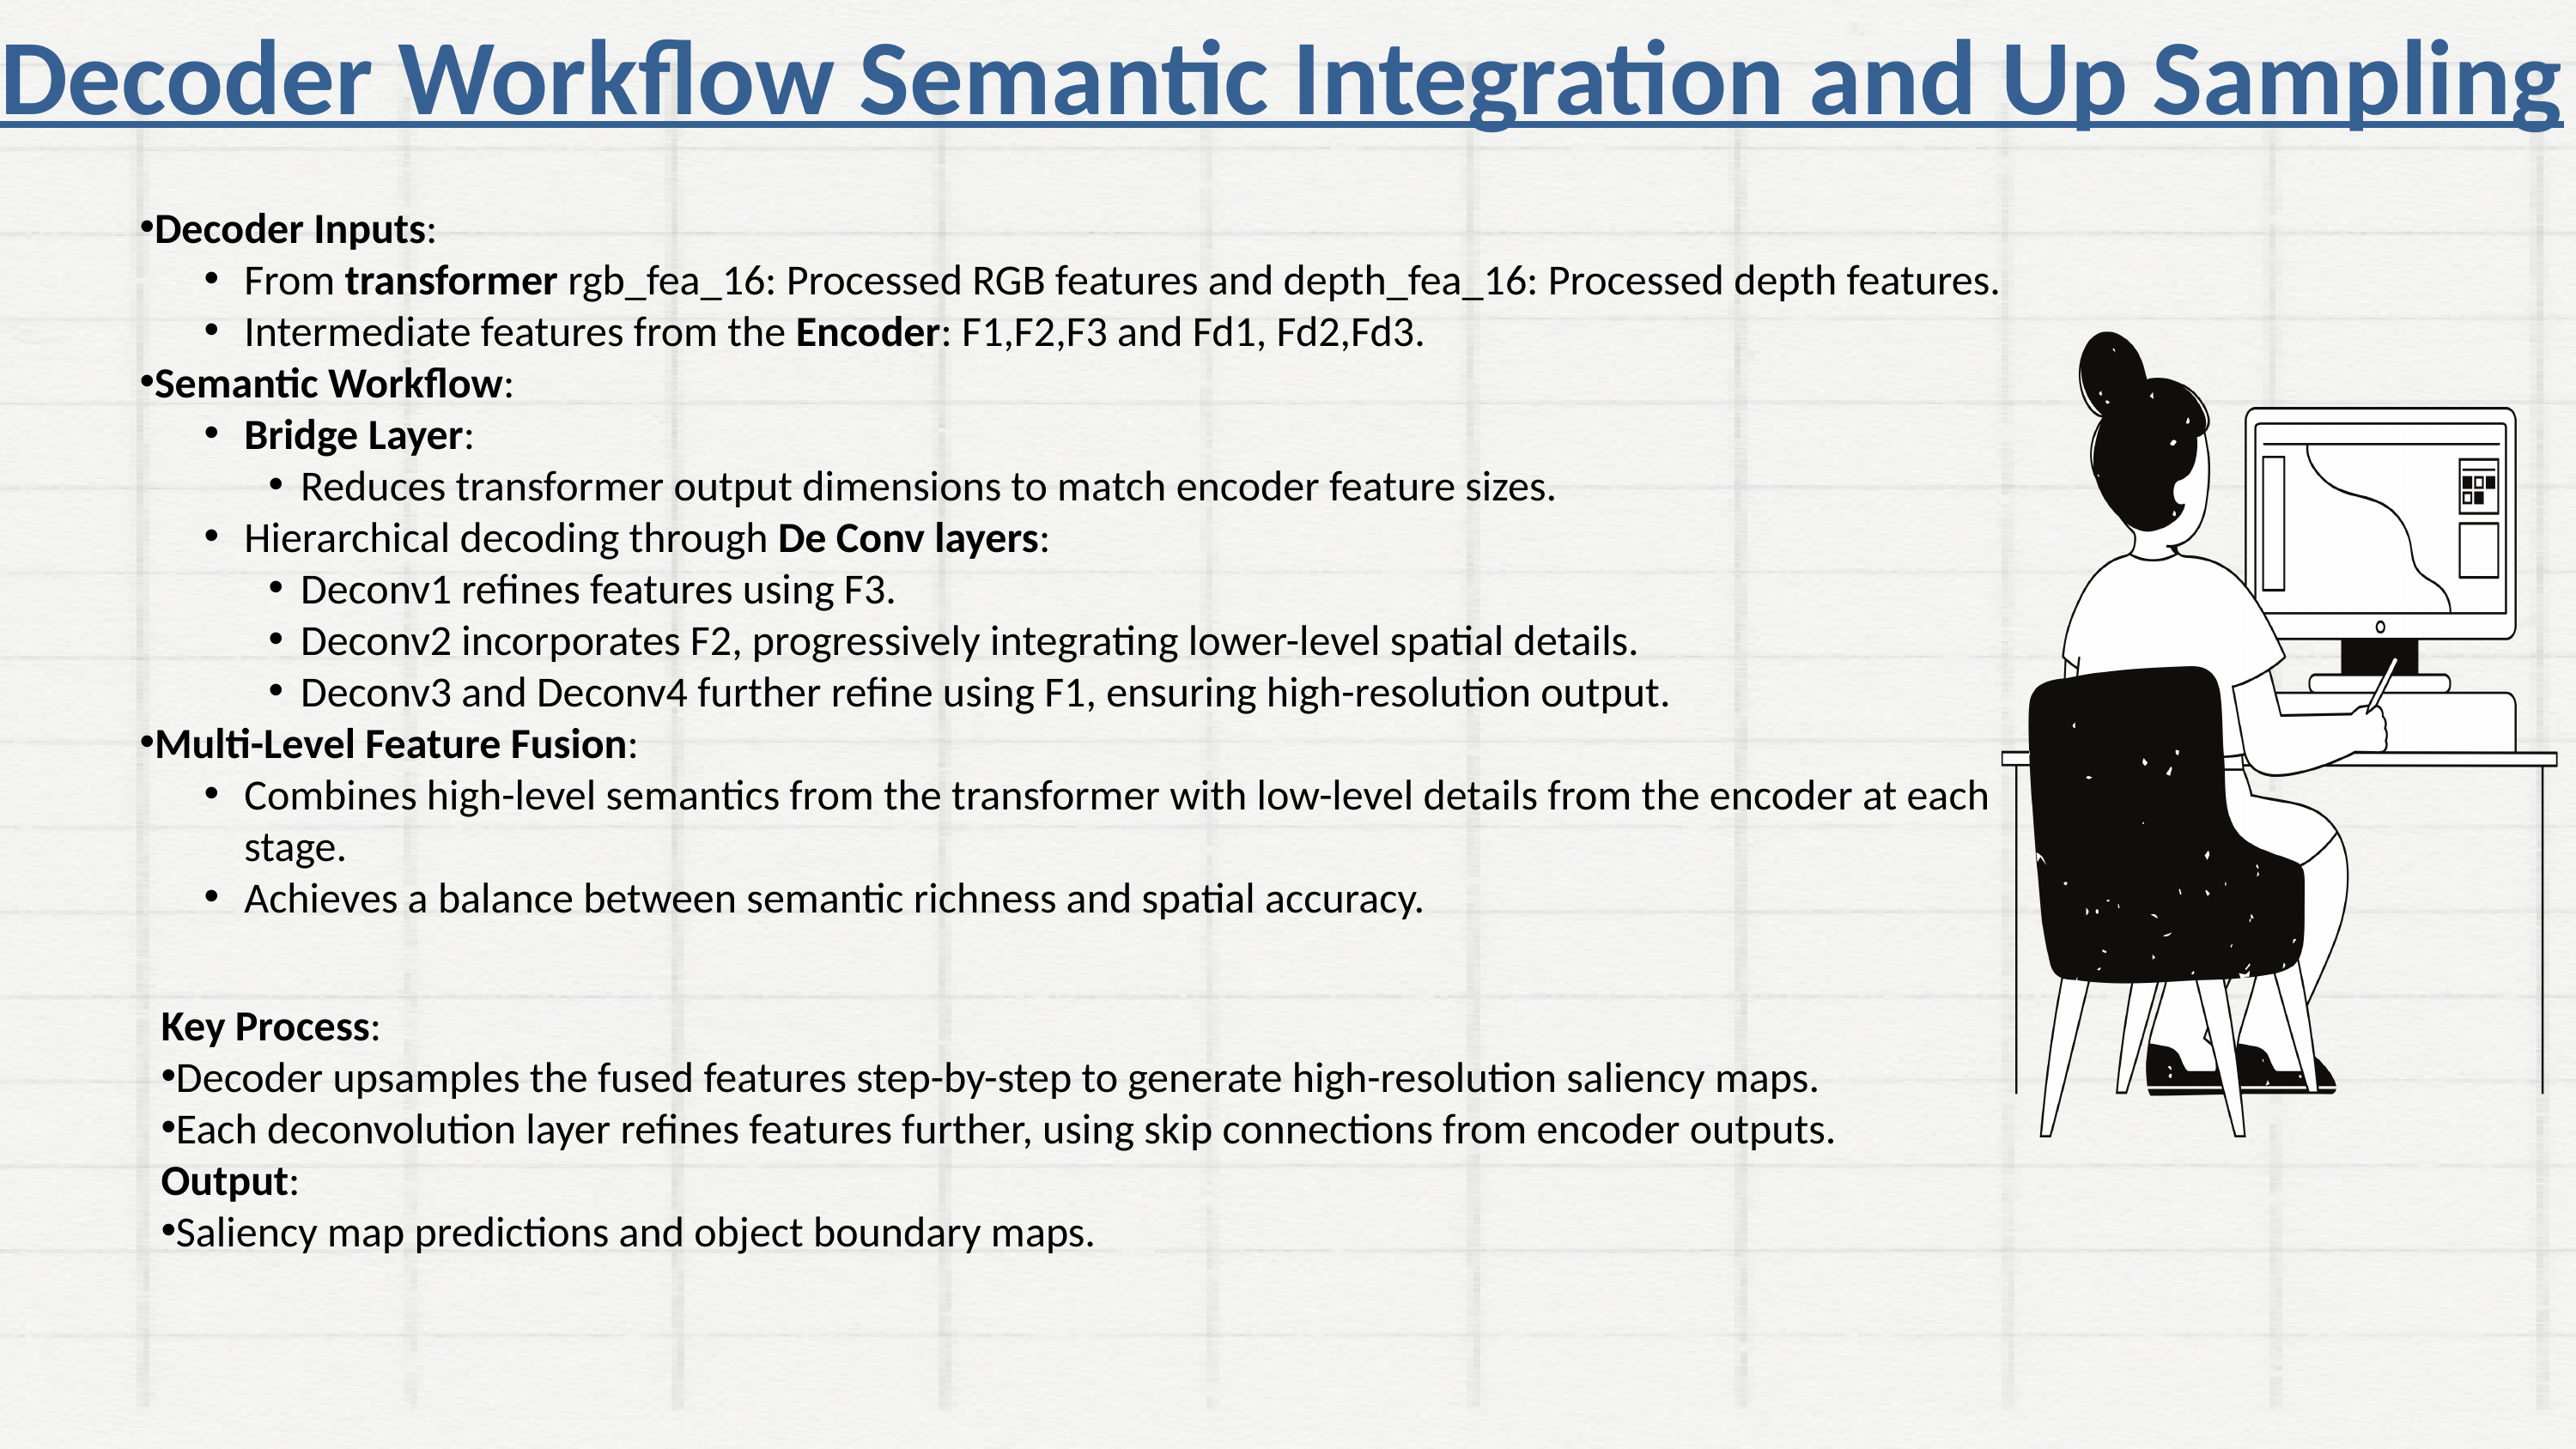

Decoder Workflow Semantic Integration and Up Sampling
Decoder Inputs:
From transformer rgb_fea_16: Processed RGB features and depth_fea_16: Processed depth features.
Intermediate features from the Encoder: F1,F2,F3 and Fd1, Fd2,Fd3​.
Semantic Workflow:
Bridge Layer:
Reduces transformer output dimensions to match encoder feature sizes.
Hierarchical decoding through De Conv layers:
Deconv1 refines features using F3​.
Deconv2 incorporates F2, progressively integrating lower-level spatial details.
Deconv3 and Deconv4 further refine using F1, ensuring high-resolution output.
Multi-Level Feature Fusion:
Combines high-level semantics from the transformer with low-level details from the encoder at each stage.
Achieves a balance between semantic richness and spatial accuracy.

Key Process:
Decoder upsamples the fused features step-by-step to generate high-resolution saliency maps.
Each deconvolution layer refines features further, using skip connections from encoder outputs.
Output:
Saliency map predictions and object boundary maps.